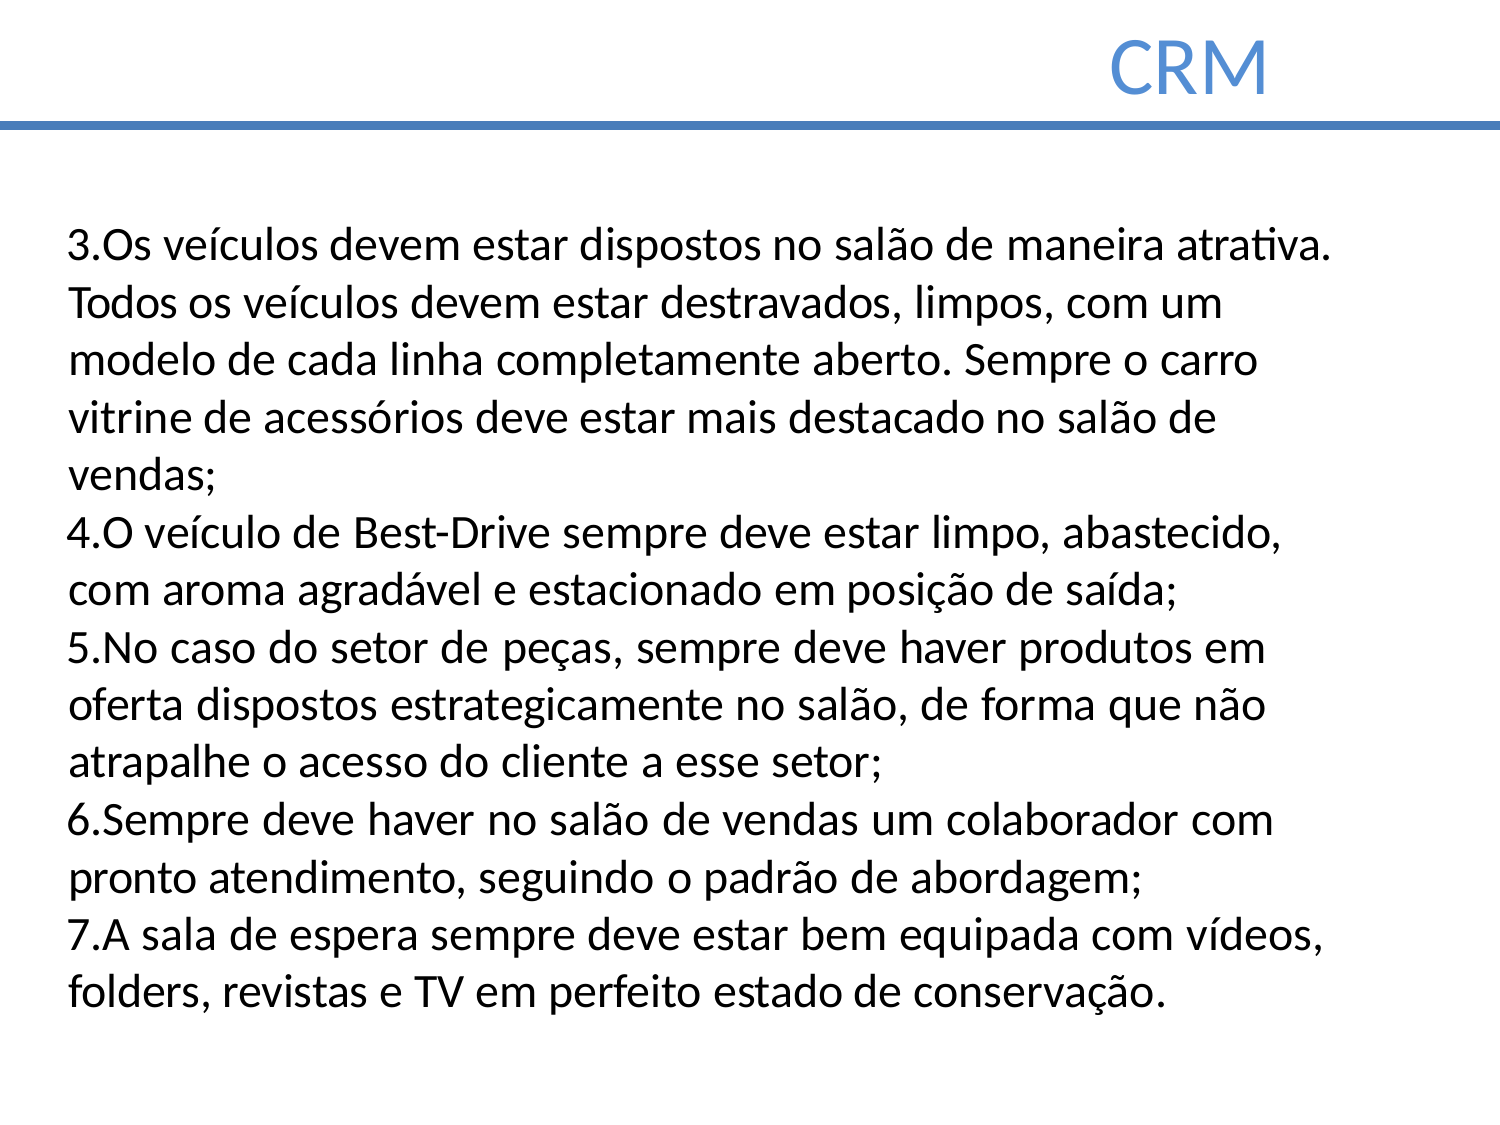

# CRM

Os veículos devem estar dispostos no salão de maneira atrativa.  Todos os veículos devem estar destravados, limpos, com um  modelo de cada linha completamente aberto. Sempre o carro  vitrine de acessórios deve estar mais destacado no salão de  vendas;
O veículo de Best-Drive sempre deve estar limpo, abastecido,  com aroma agradável e estacionado em posição de saída;
No caso do setor de peças, sempre deve haver produtos em  oferta dispostos estrategicamente no salão, de forma que não  atrapalhe o acesso do cliente a esse setor;
Sempre deve haver no salão de vendas um colaborador com  pronto atendimento, seguindo o padrão de abordagem;
A sala de espera sempre deve estar bem equipada com vídeos,  folders, revistas e TV em perfeito estado de conservação.